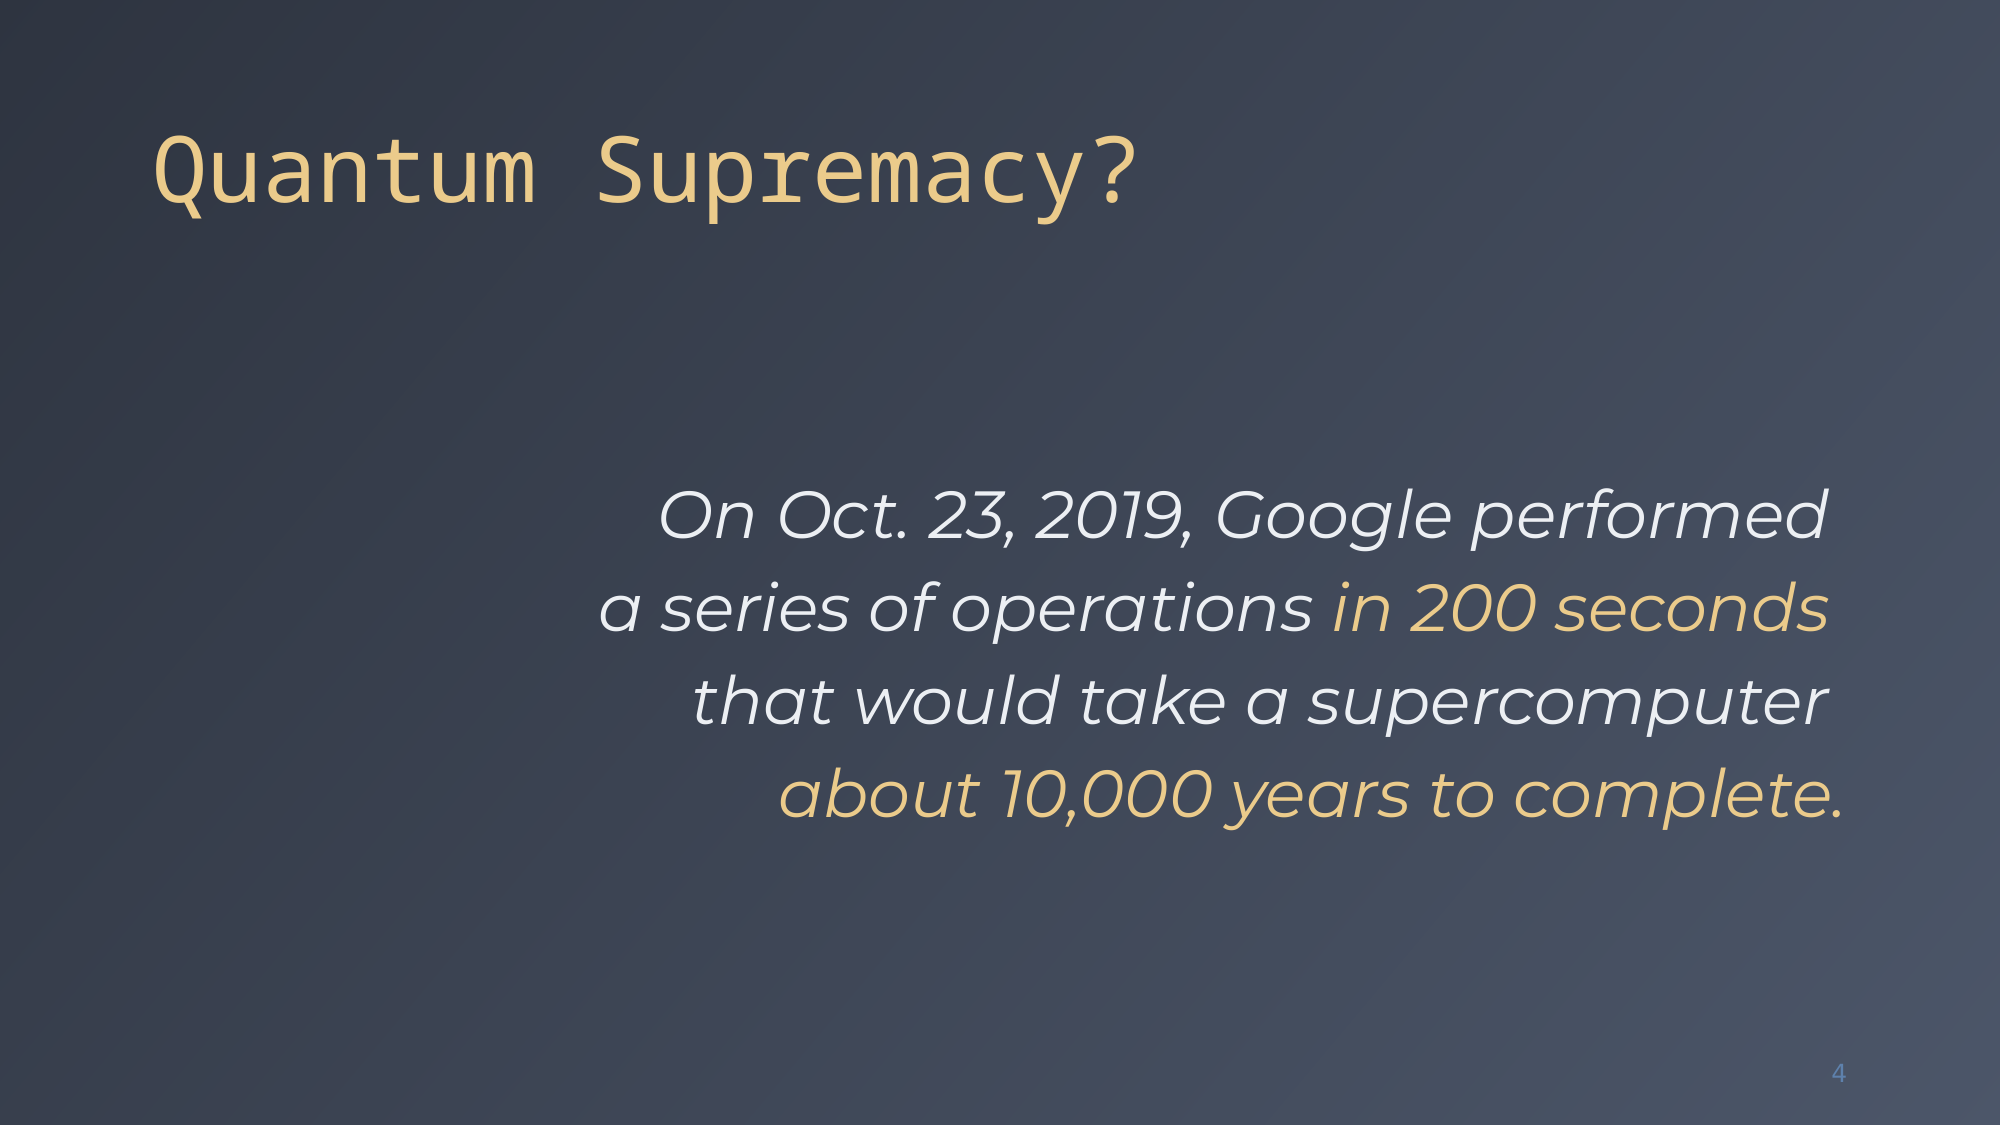

# Quantum Supremacy?
On Oct. 23, 2019, Google performed
a series of operations in 200 seconds
that would take a supercomputer
about 10,000 years to complete.
4